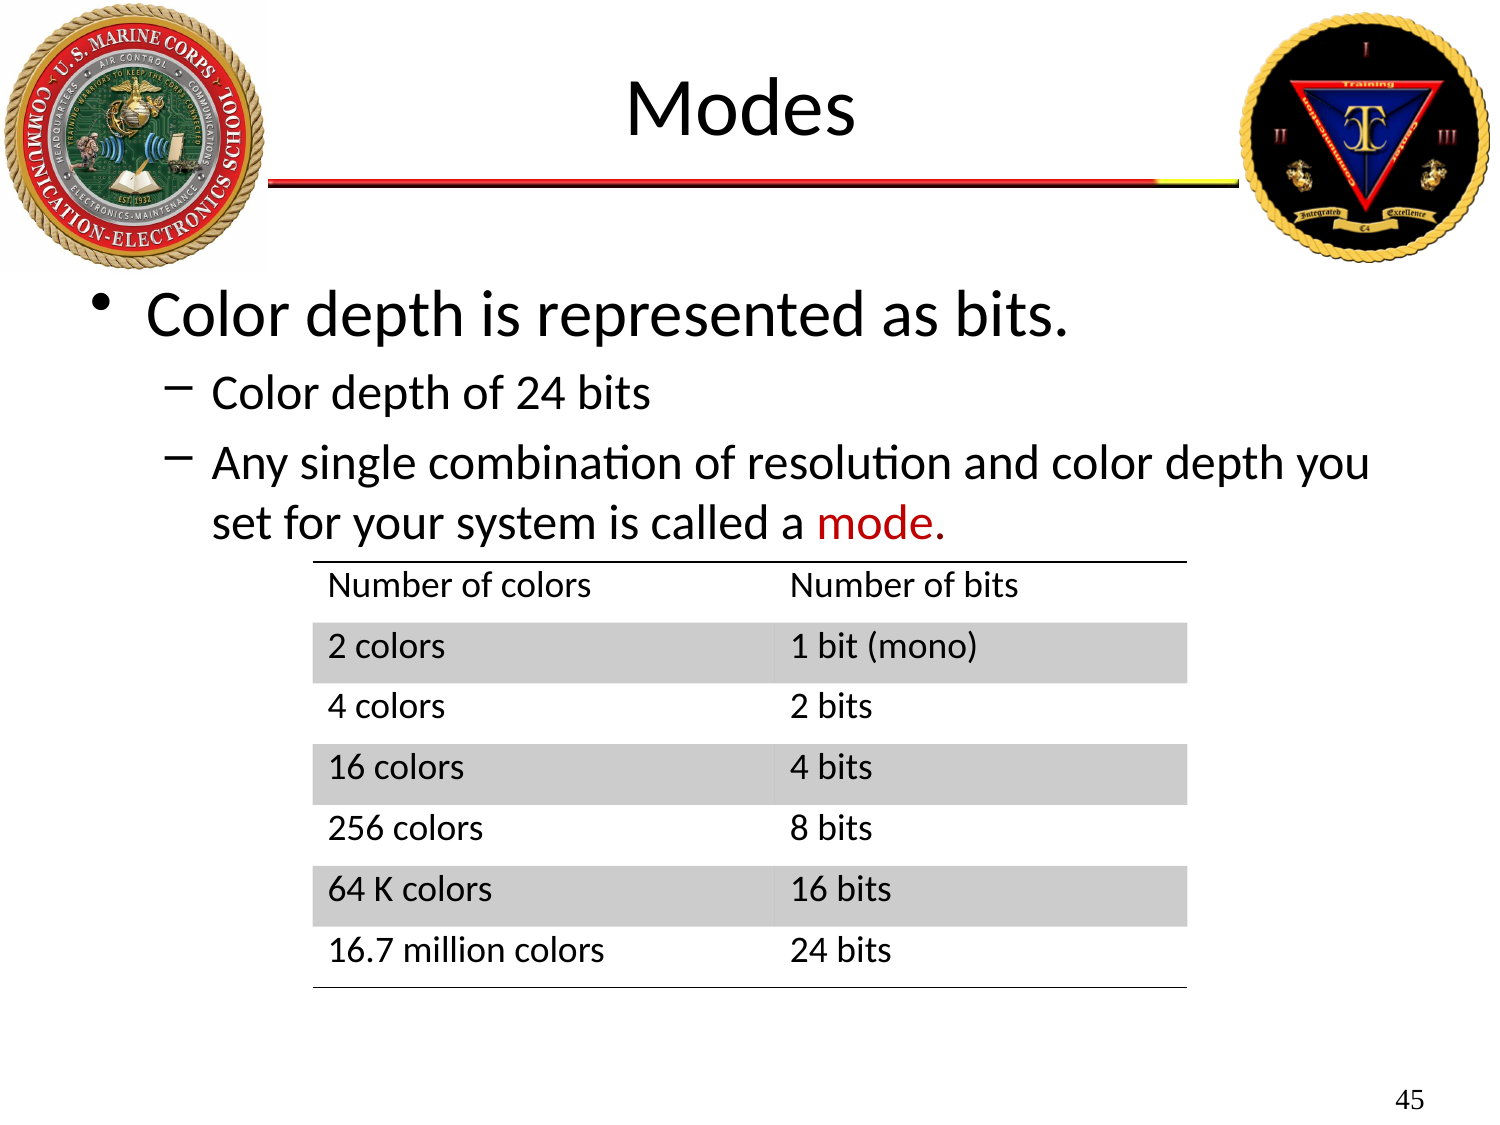

# Modes

Color depth is represented as bits.
Color depth of 24 bits
Any single combination of resolution and color depth you set for your system is called a mode.
| Number of colors | Number of bits |
| --- | --- |
| 2 colors | 1 bit (mono) |
| 4 colors | 2 bits |
| 16 colors | 4 bits |
| 256 colors | 8 bits |
| 64 K colors | 16 bits |
| 16.7 million colors | 24 bits |